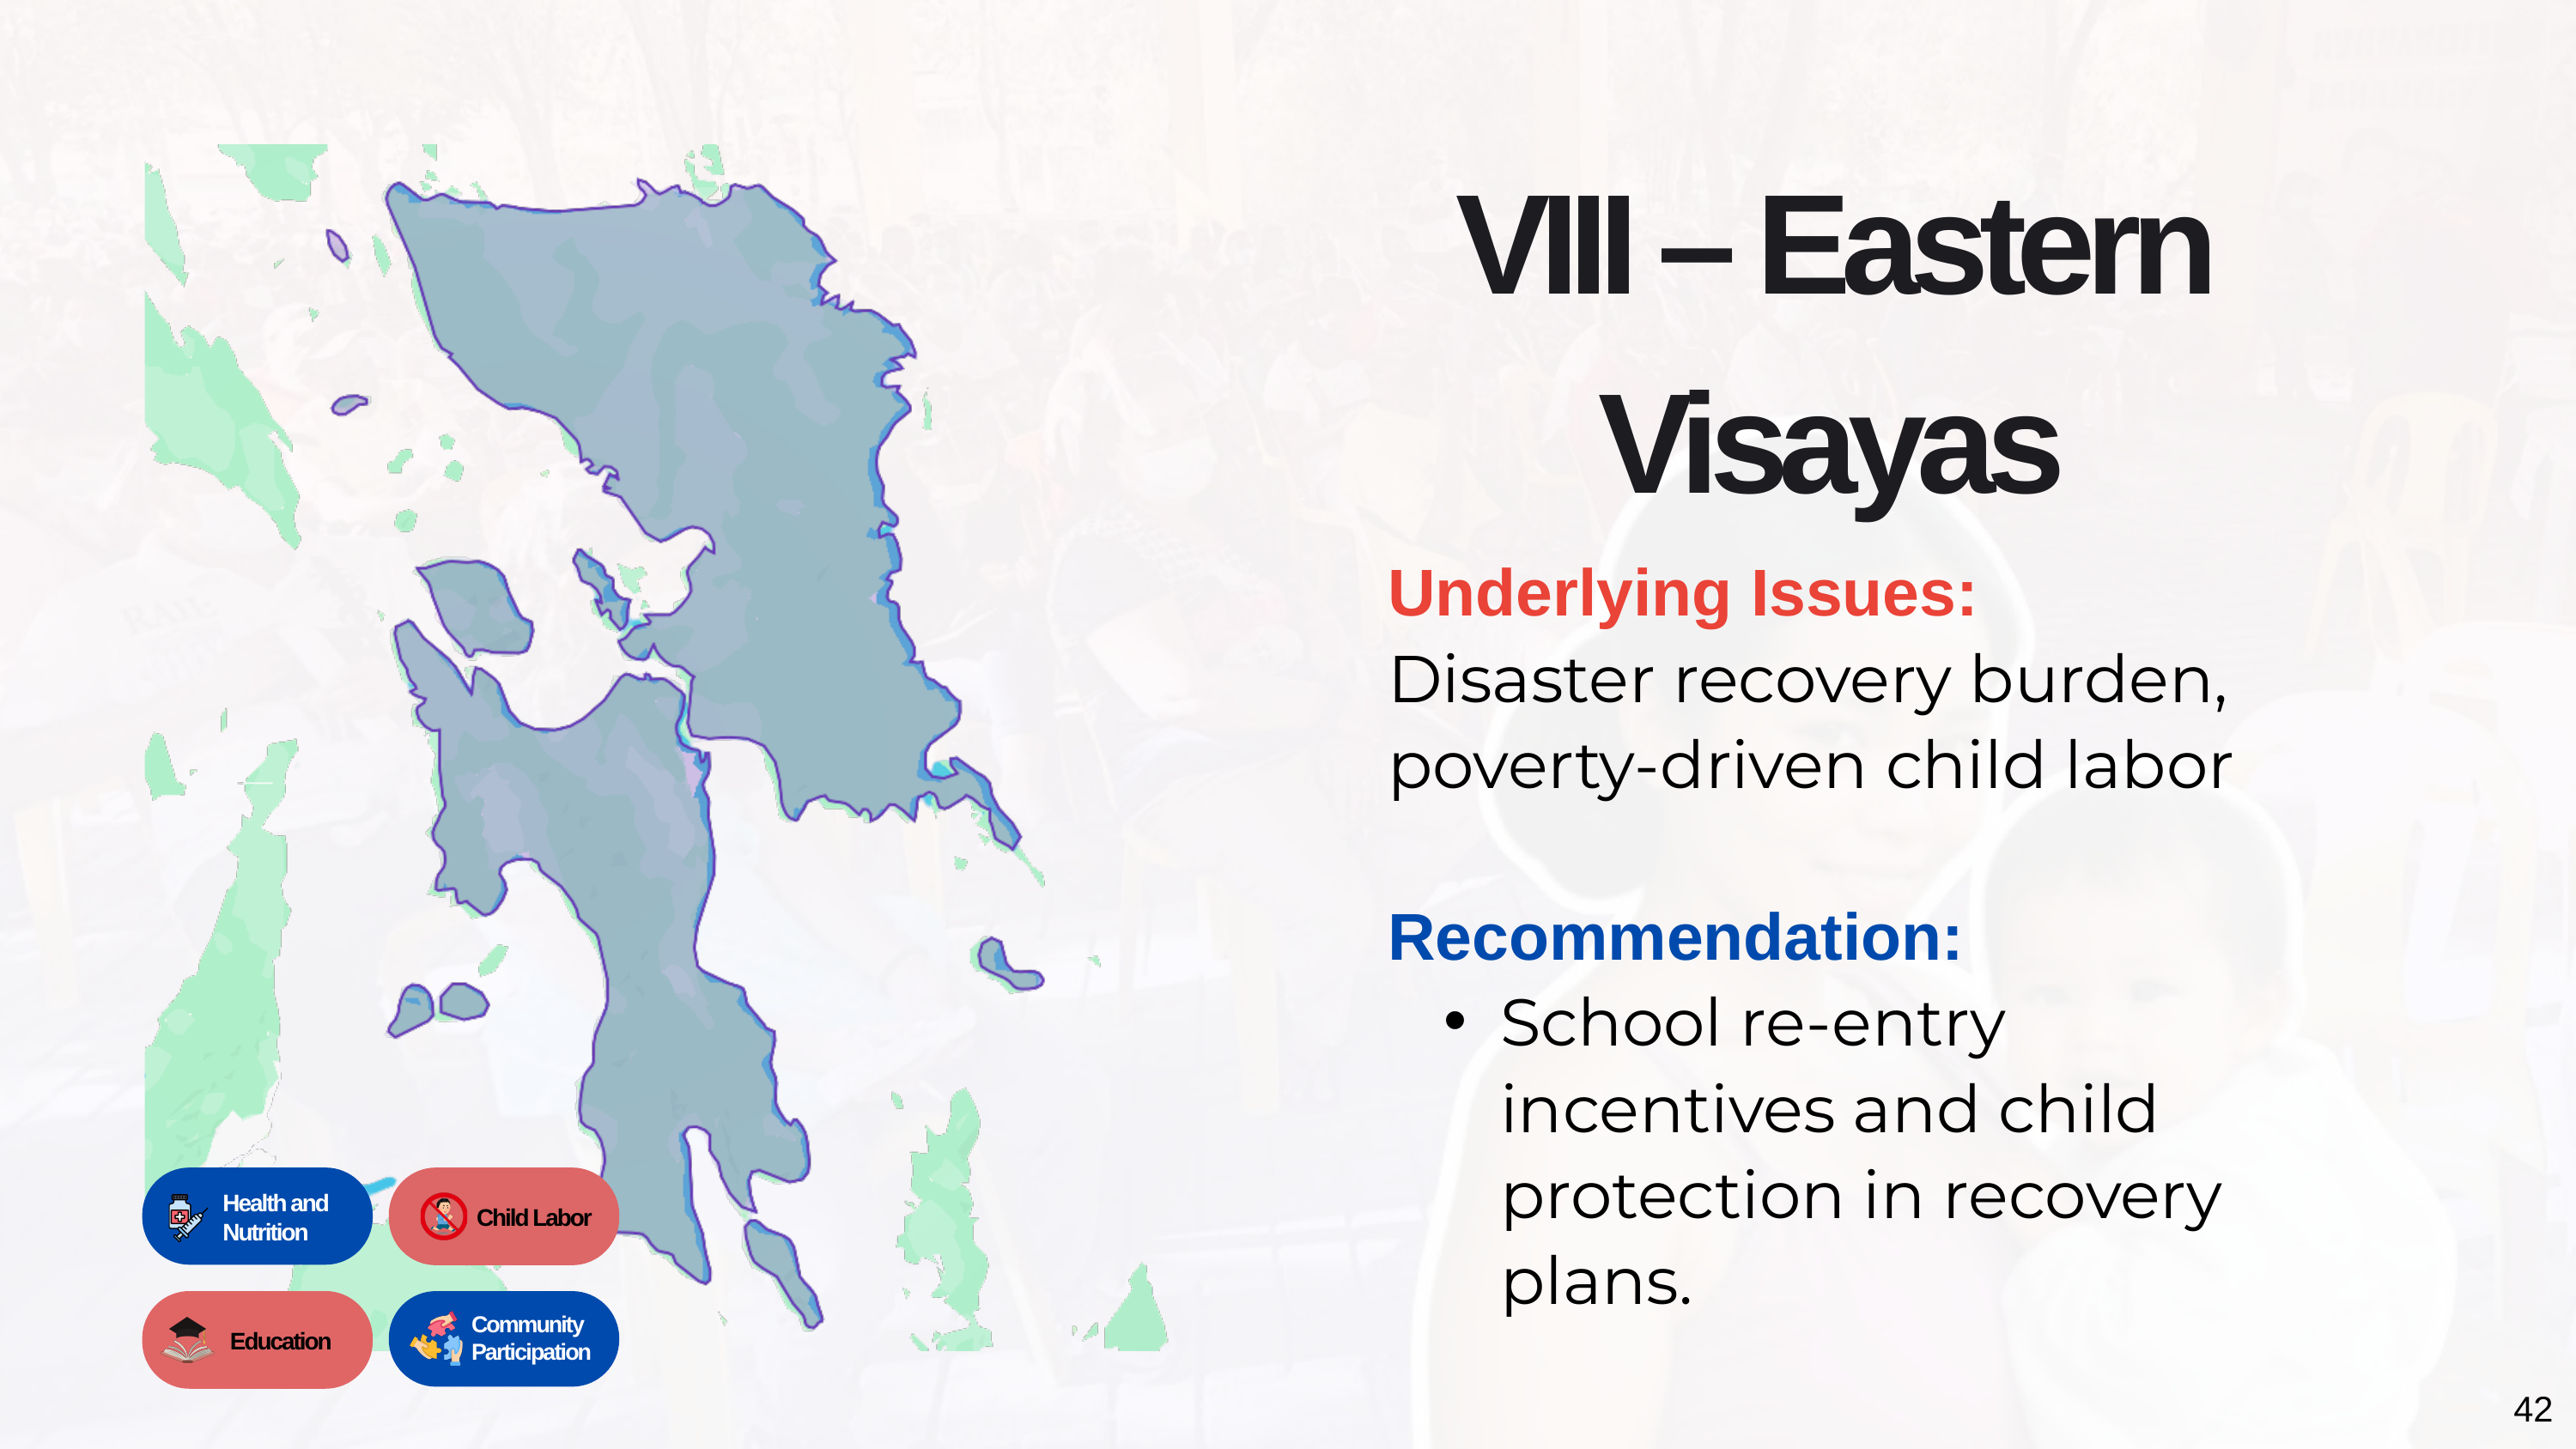

VIII – Eastern Visayas

Underlying Issues:
Disaster recovery burden, poverty-driven child labor

Recommendation:
School re-entry incentives and child protection in recovery plans.

Health and
Nutrition

Child Labor

Community Participation

Education
42